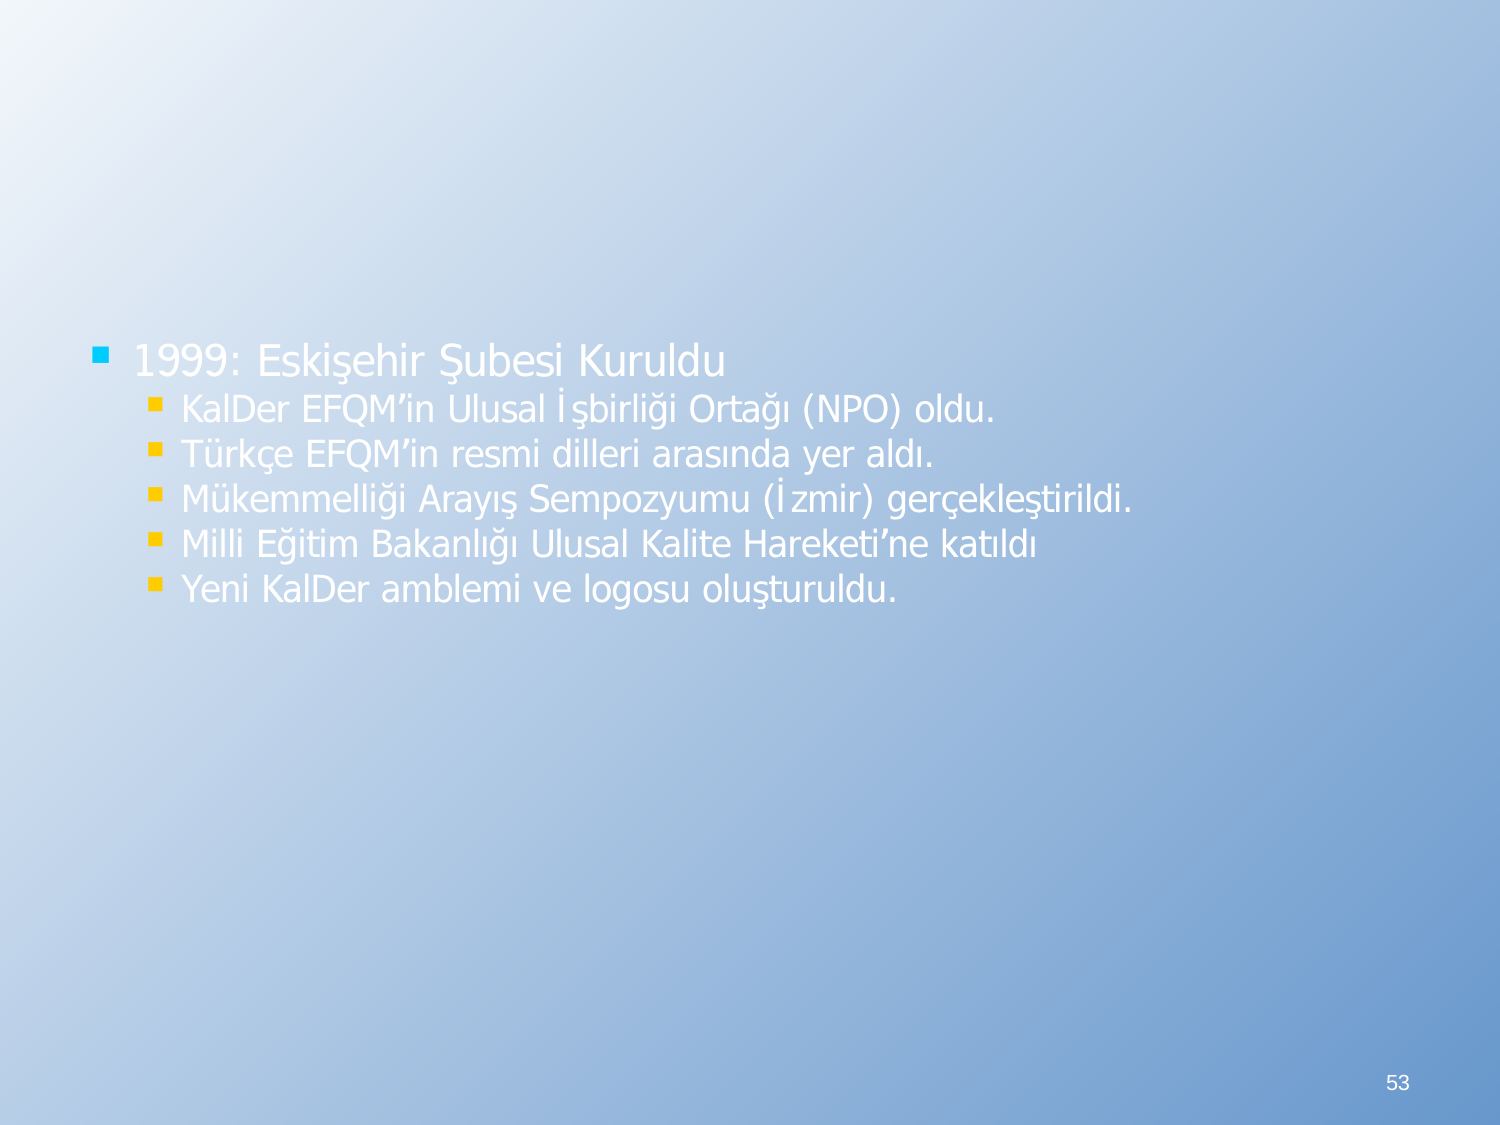

1999: Eskişehir Şubesi Kuruldu
KalDer EFQM’in Ulusal İşbirliği Ortağı (NPO) oldu.
Türkçe EFQM’in resmi dilleri arasında yer aldı.
Mükemmelliği Arayış Sempozyumu (İzmir) gerçekleştirildi.
Milli Eğitim Bakanlığı Ulusal Kalite Hareketi’ne katıldı
Yeni KalDer amblemi ve logosu oluşturuldu.
53